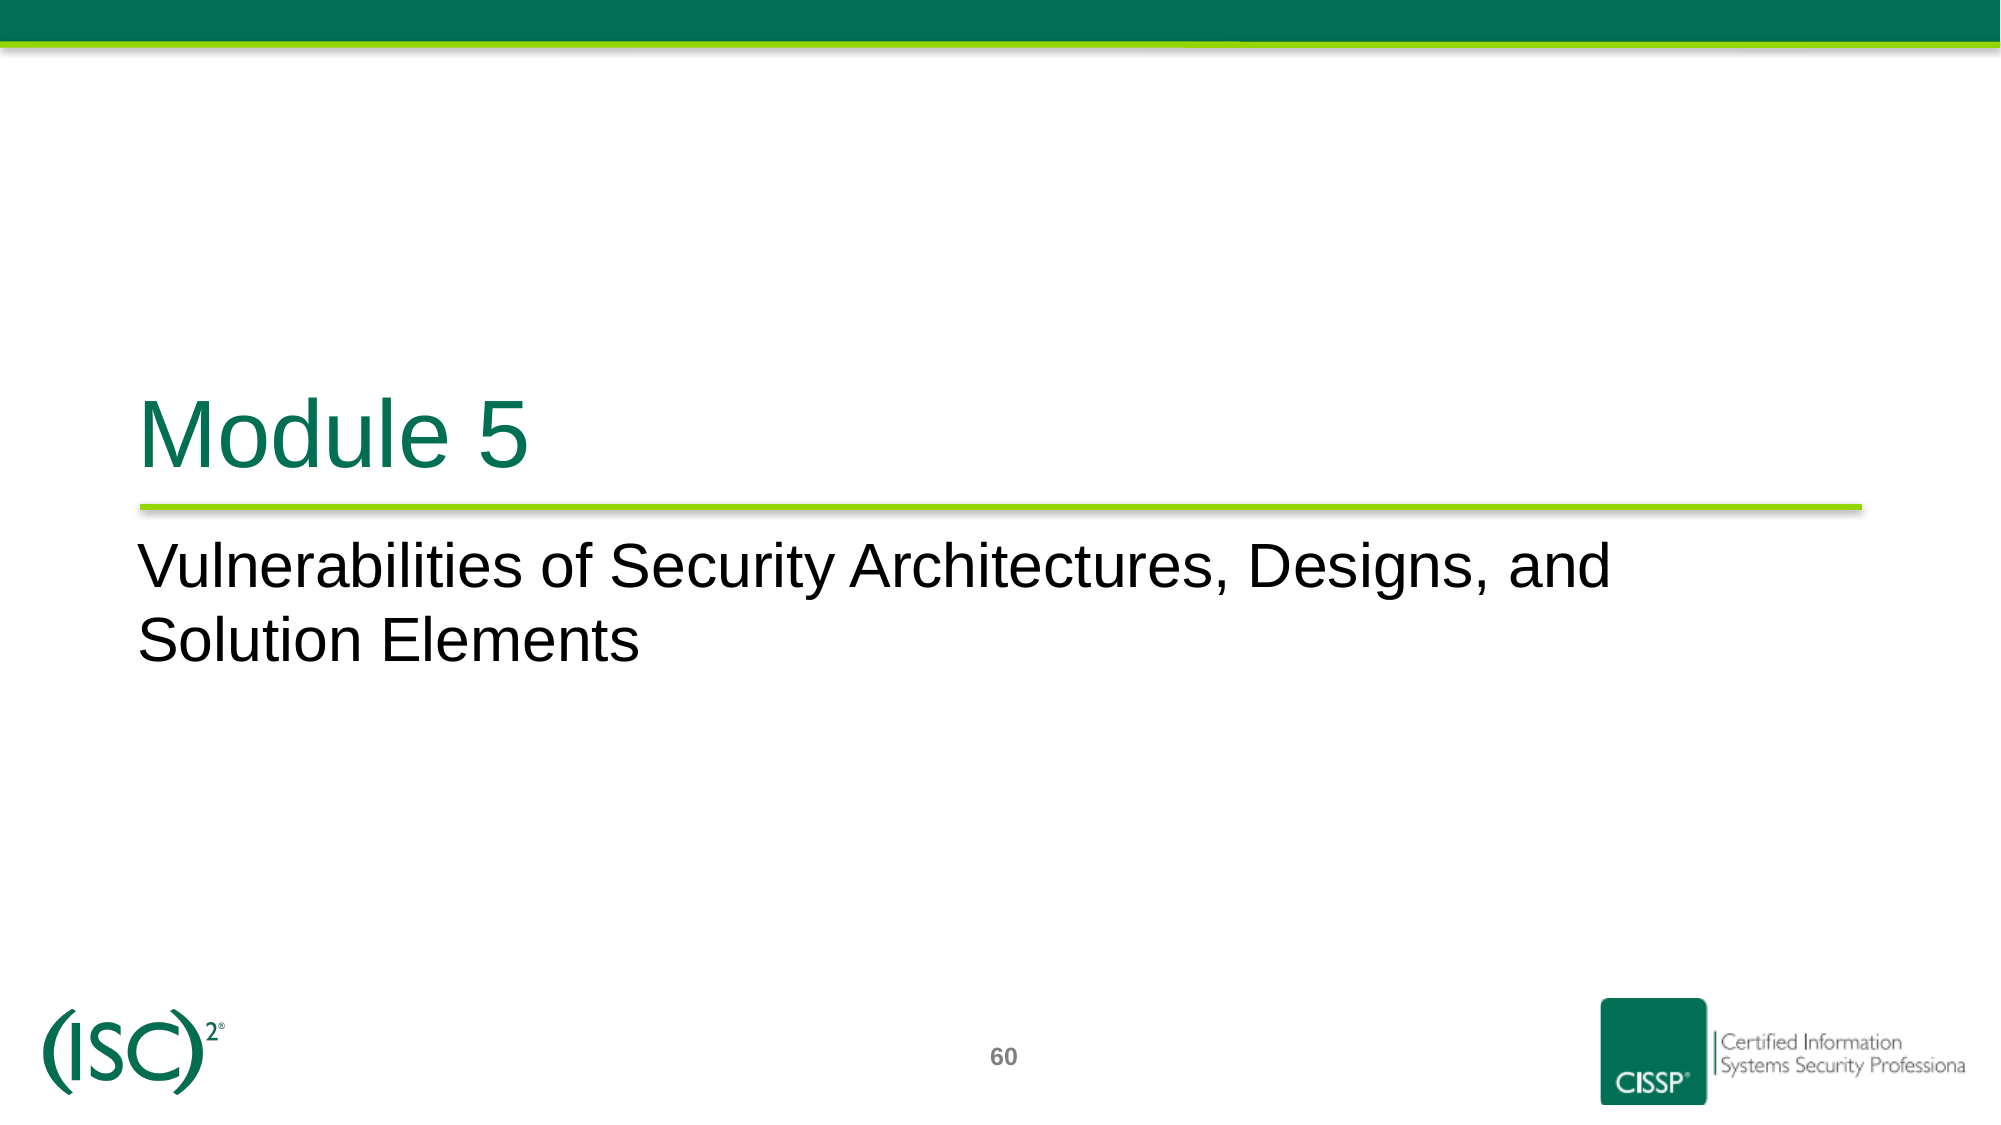

Module 5
# Vulnerabilities of Security Architectures, Designs, and Solution Elements